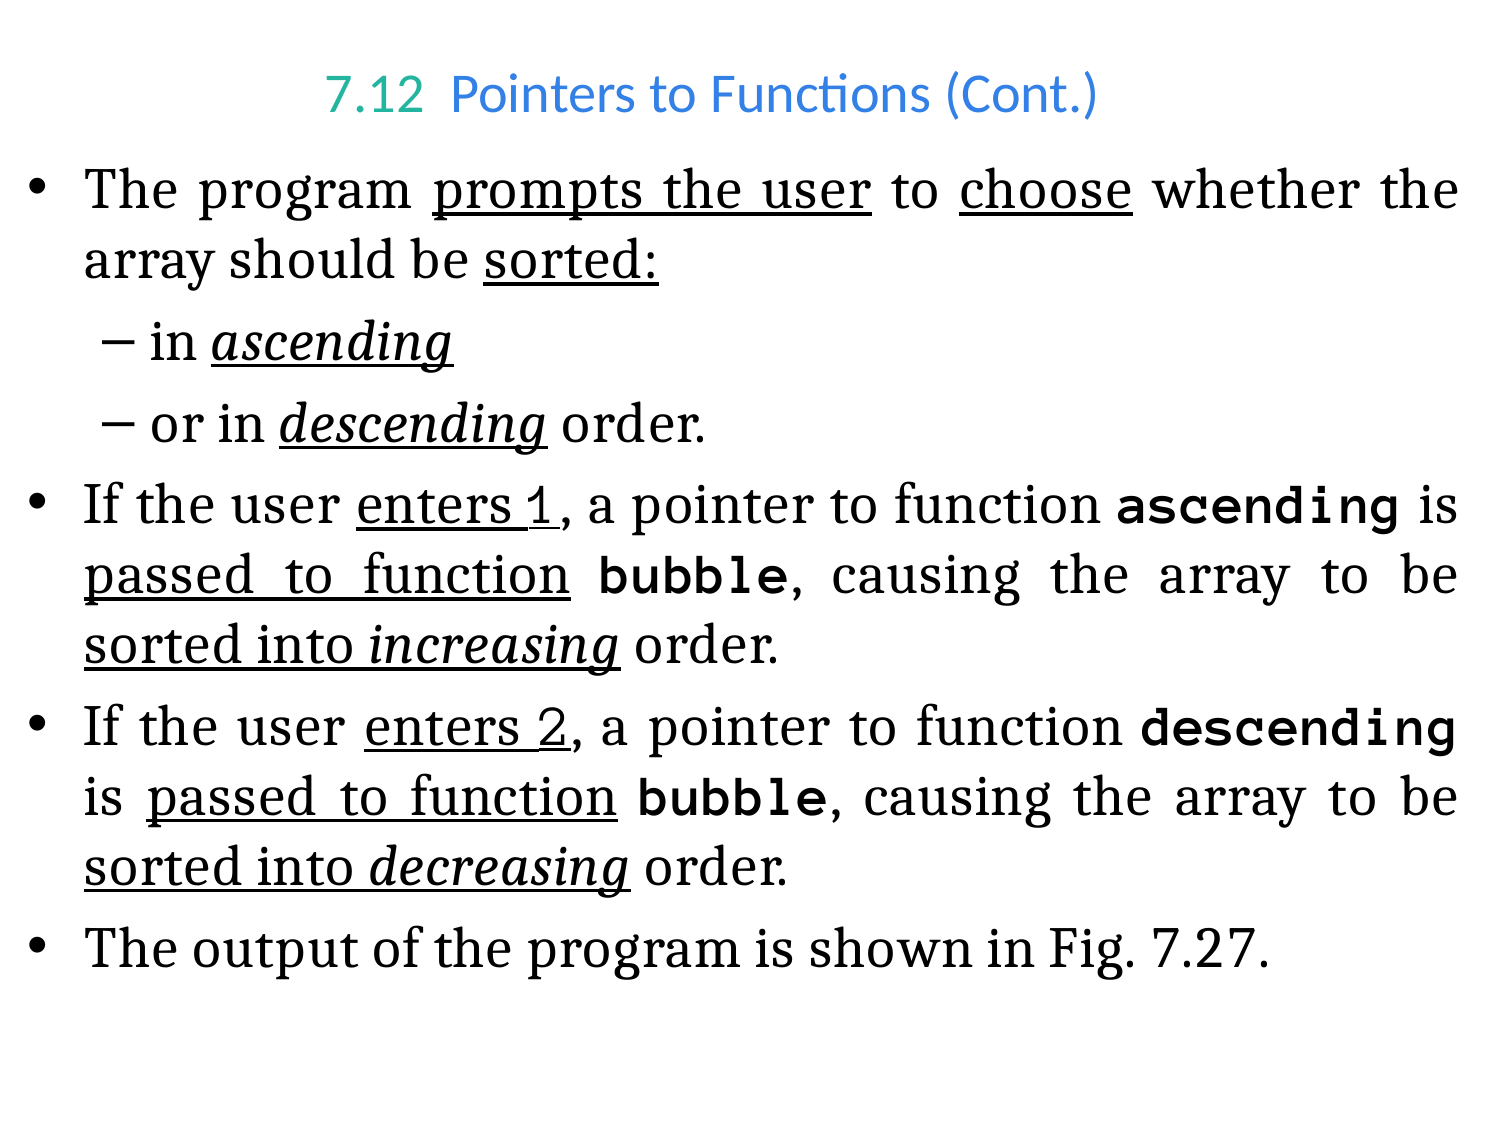

# 7.12  Pointers to Functions (Cont.)
The program prompts the user to choose whether the array should be sorted:
in ascending
or in descending order.
If the user enters 1, a pointer to function ascending is passed to function bubble, causing the array to be sorted into increasing order.
If the user enters 2, a pointer to function descending is passed to function bubble, causing the array to be sorted into decreasing order.
The output of the program is shown in Fig. 7.27.